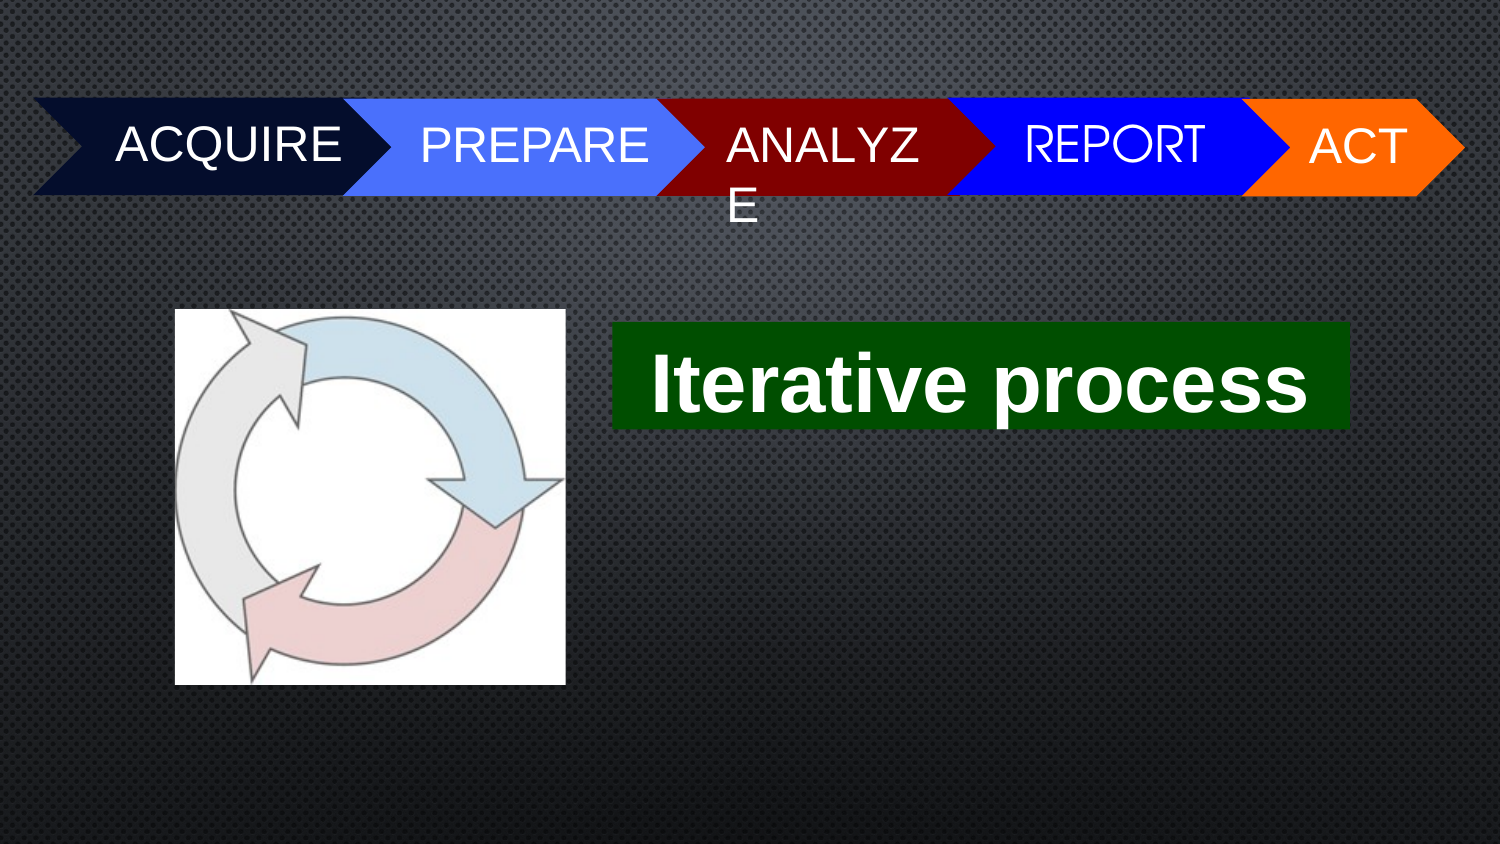

# REPORT
ACQUIRE
ANALYZE
PREPARE
ACT

Iterative process